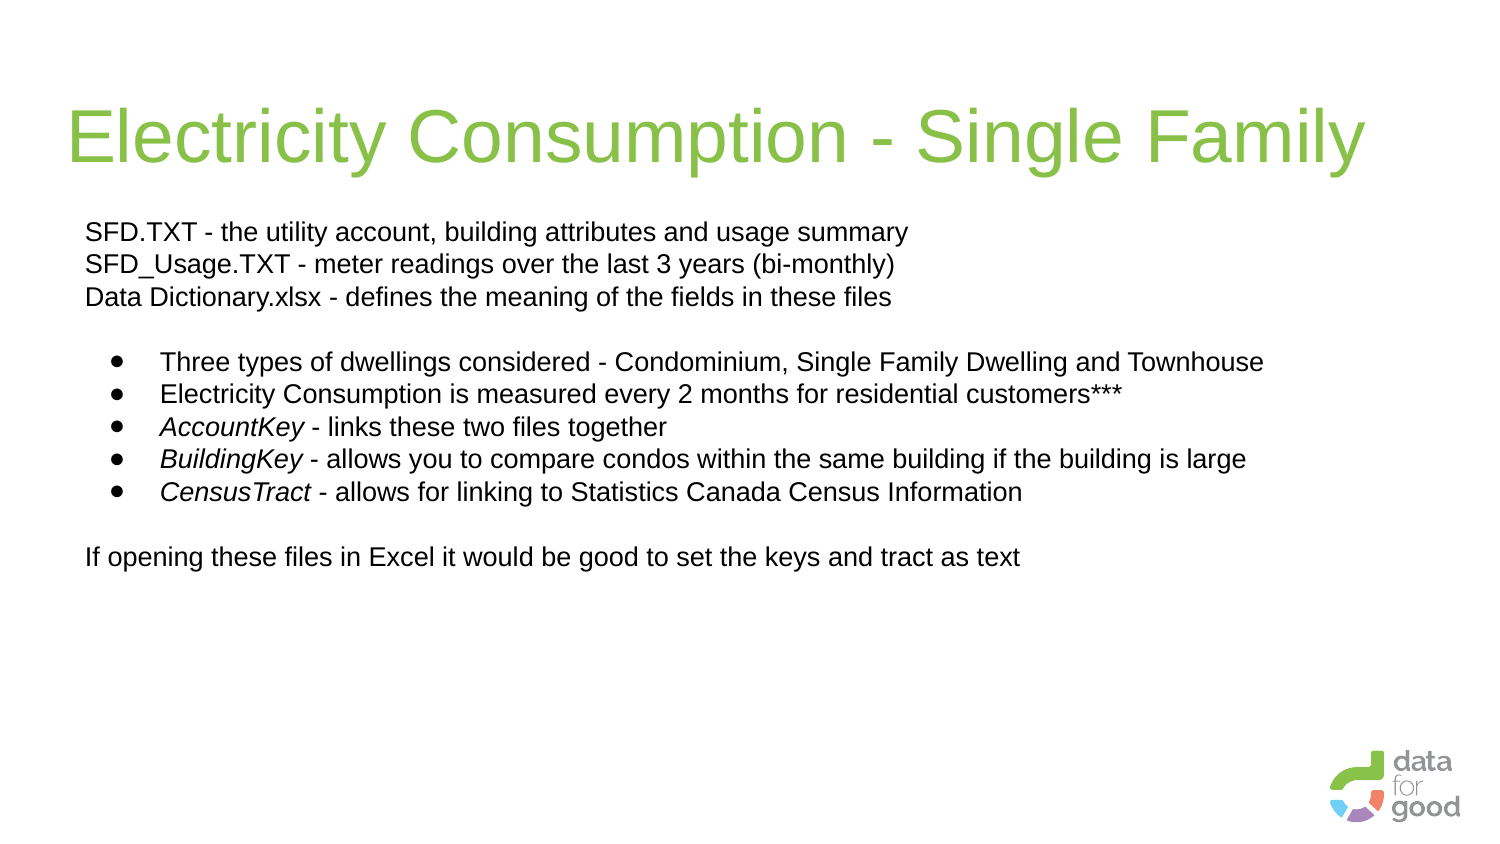

# Electricity Consumption - Single Family

SFD.TXT - the utility account, building attributes and usage summary
SFD_Usage.TXT - meter readings over the last 3 years (bi-monthly)
Data Dictionary.xlsx - defines the meaning of the fields in these files

Three types of dwellings considered - Condominium, Single Family Dwelling and Townhouse
Electricity Consumption is measured every 2 months for residential customers***
AccountKey - links these two files together
BuildingKey - allows you to compare condos within the same building if the building is large
CensusTract - allows for linking to Statistics Canada Census Information

If opening these files in Excel it would be good to set the keys and tract as text